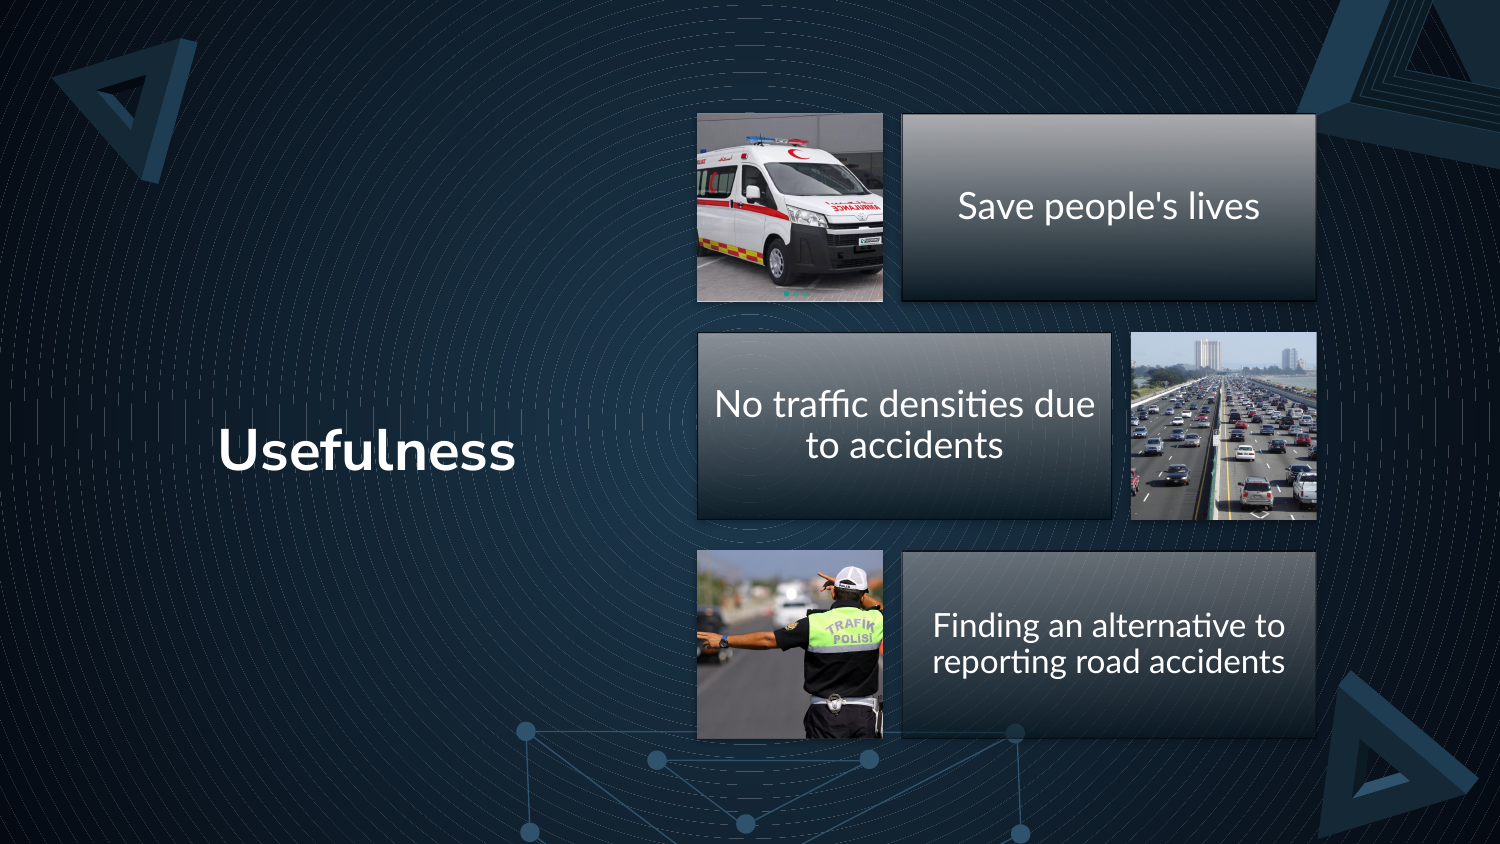

Save people's lives
No traffic densities due to accidents
Finding an alternative to reporting road accidents
# Usefulness